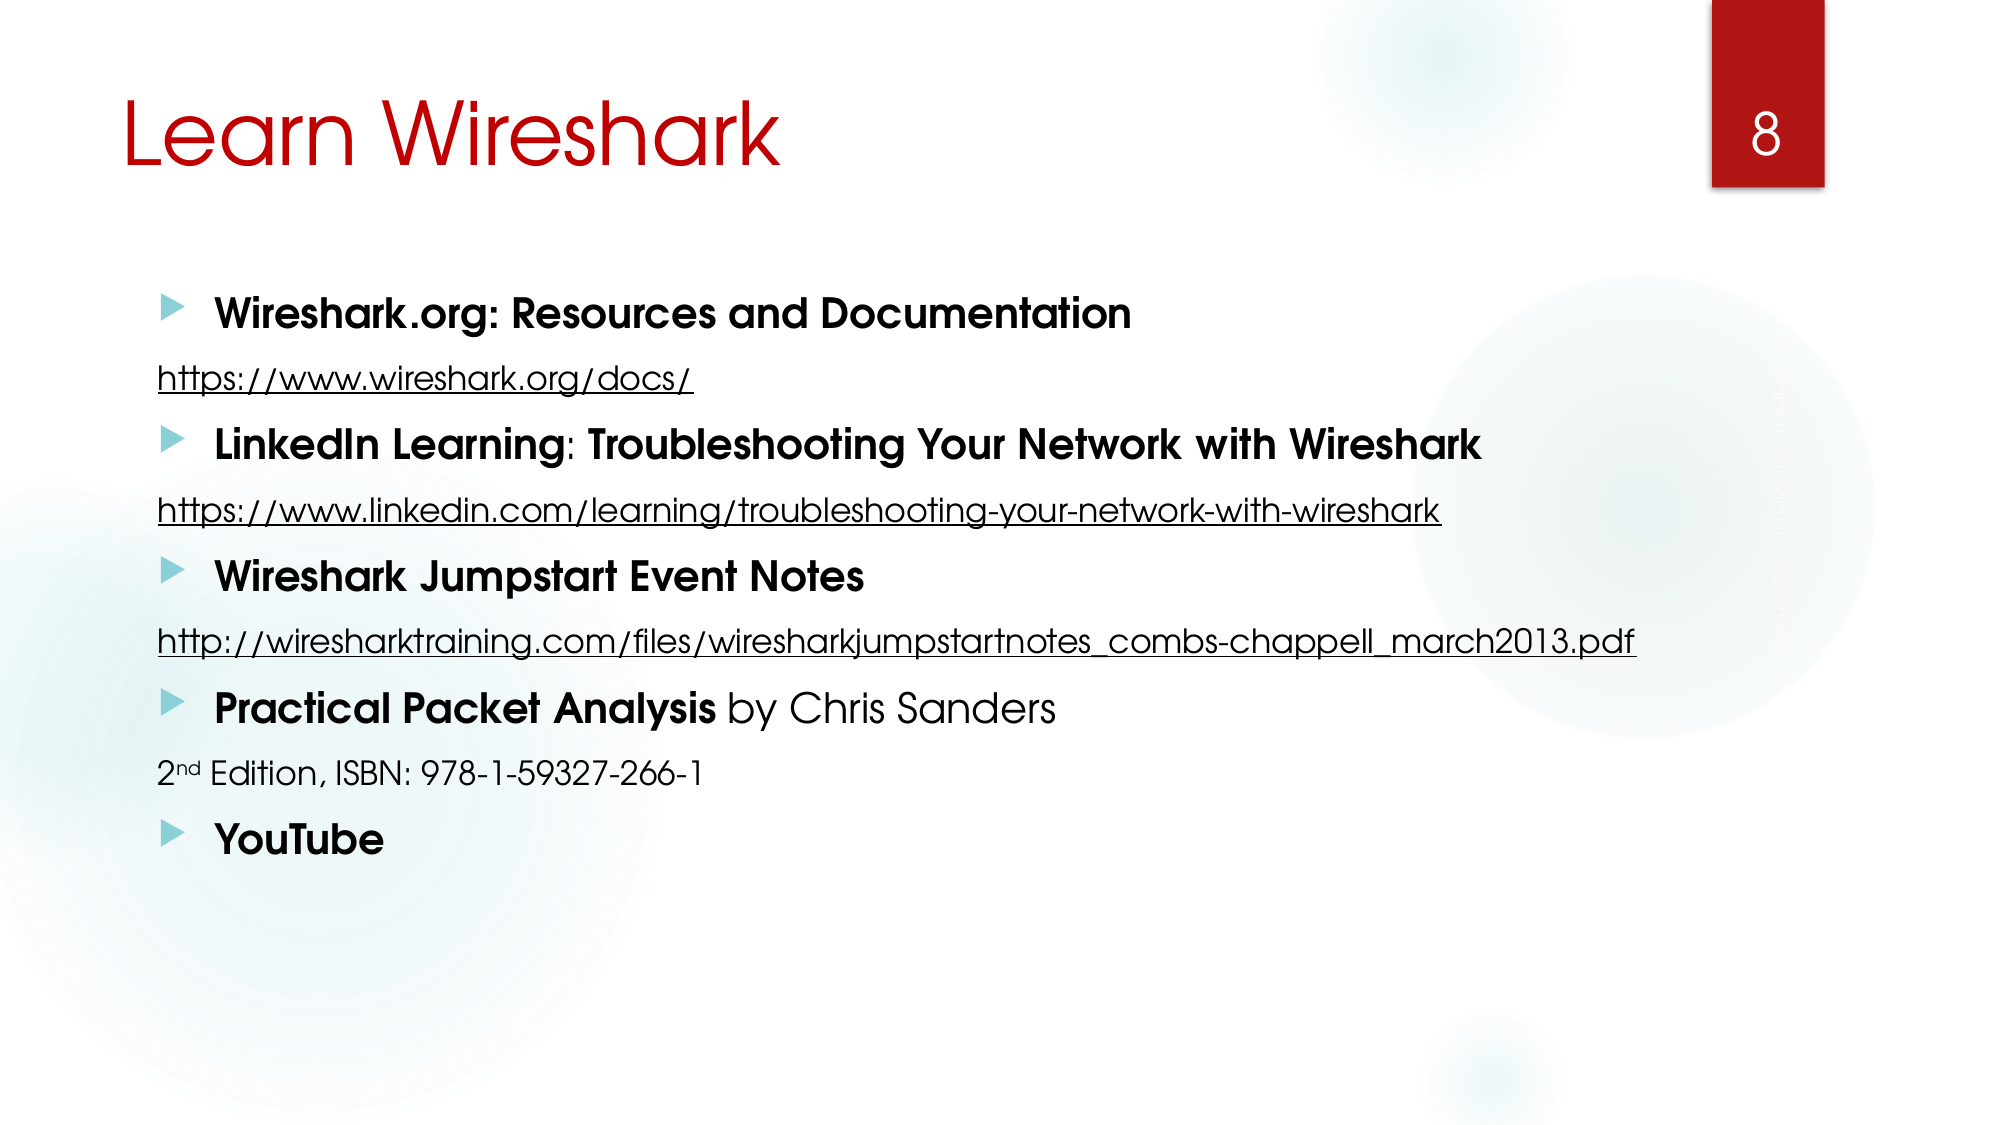

8
# Learn Wireshark
Wireshark.org: Resources and Documentation
https://www.wireshark.org/docs/
LinkedIn Learning: Troubleshooting Your Network with Wireshark
https://www.linkedin.com/learning/troubleshooting-your-network-with-wireshark
Wireshark Jumpstart Event Notes
http://wiresharktraining.com/files/wiresharkjumpstartnotes_combs-chappell_march2013.pdf
Practical Packet Analysis by Chris Sanders
2nd Edition, ISBN: 978-1-59327-266-1
YouTube
© Nazmus Sadat. All-Rights Reserved